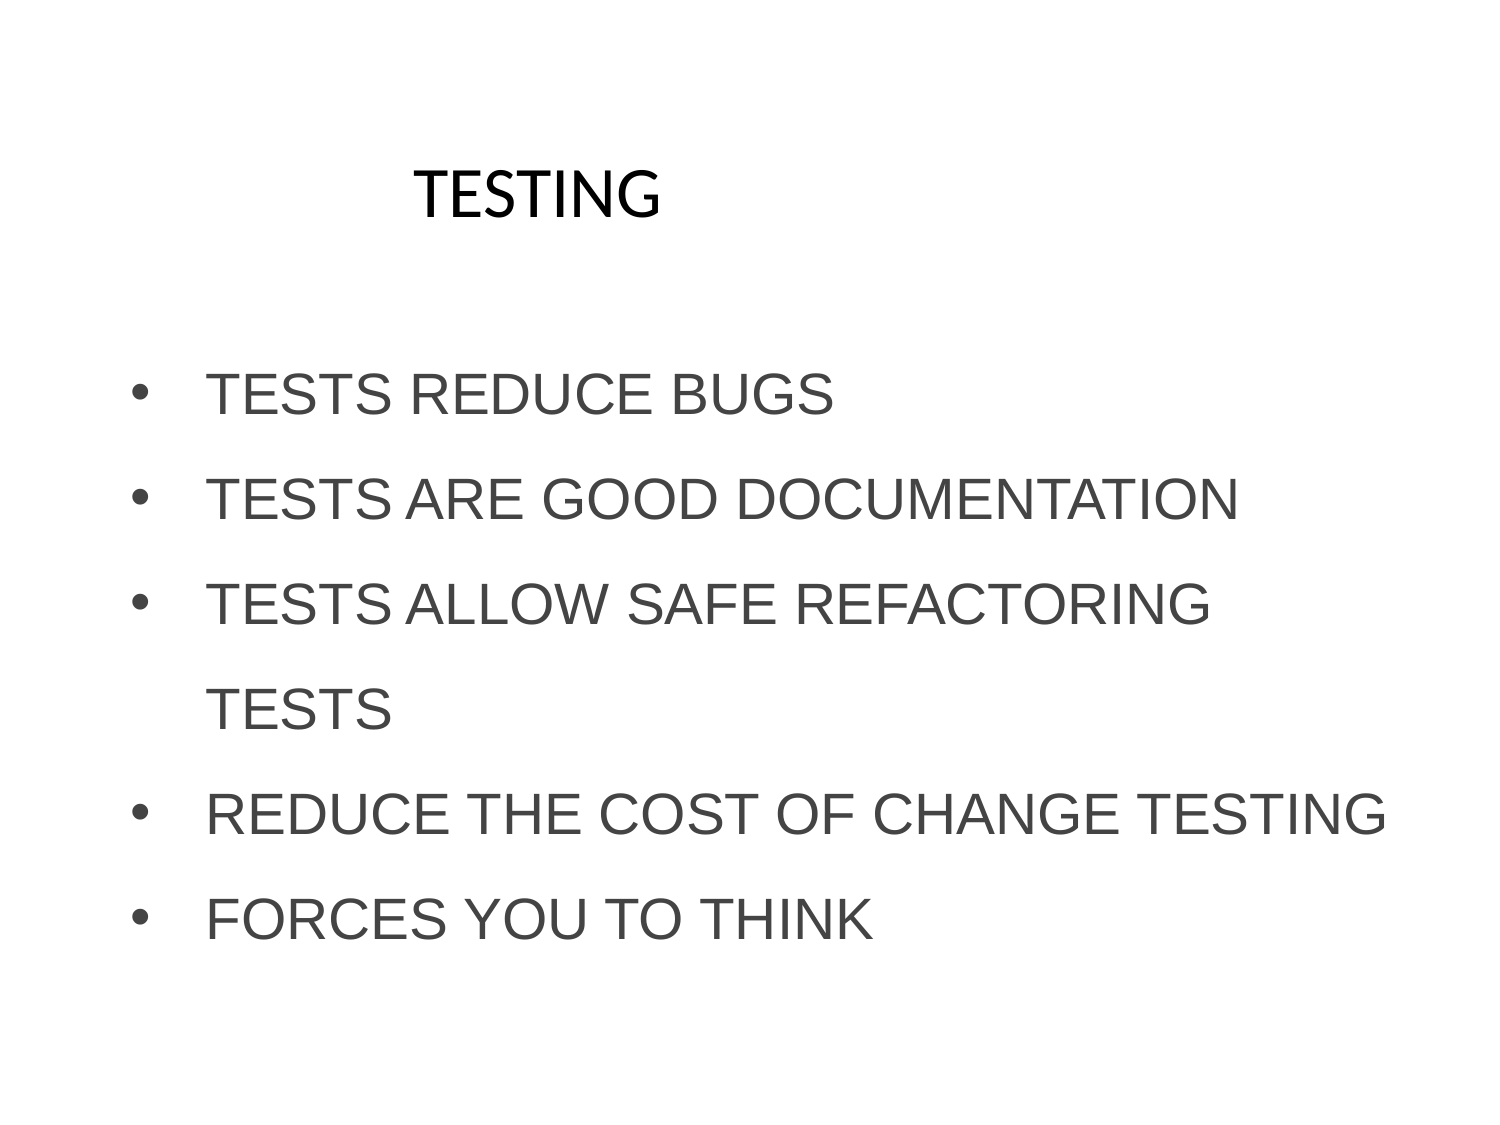

TESTING
TESTS REDUCE BUGS
TESTS ARE GOOD DOCUMENTATION
TESTS ALLOW SAFE REFACTORING TESTS
REDUCE THE COST OF CHANGE TESTING
FORCES YOU TO THINK